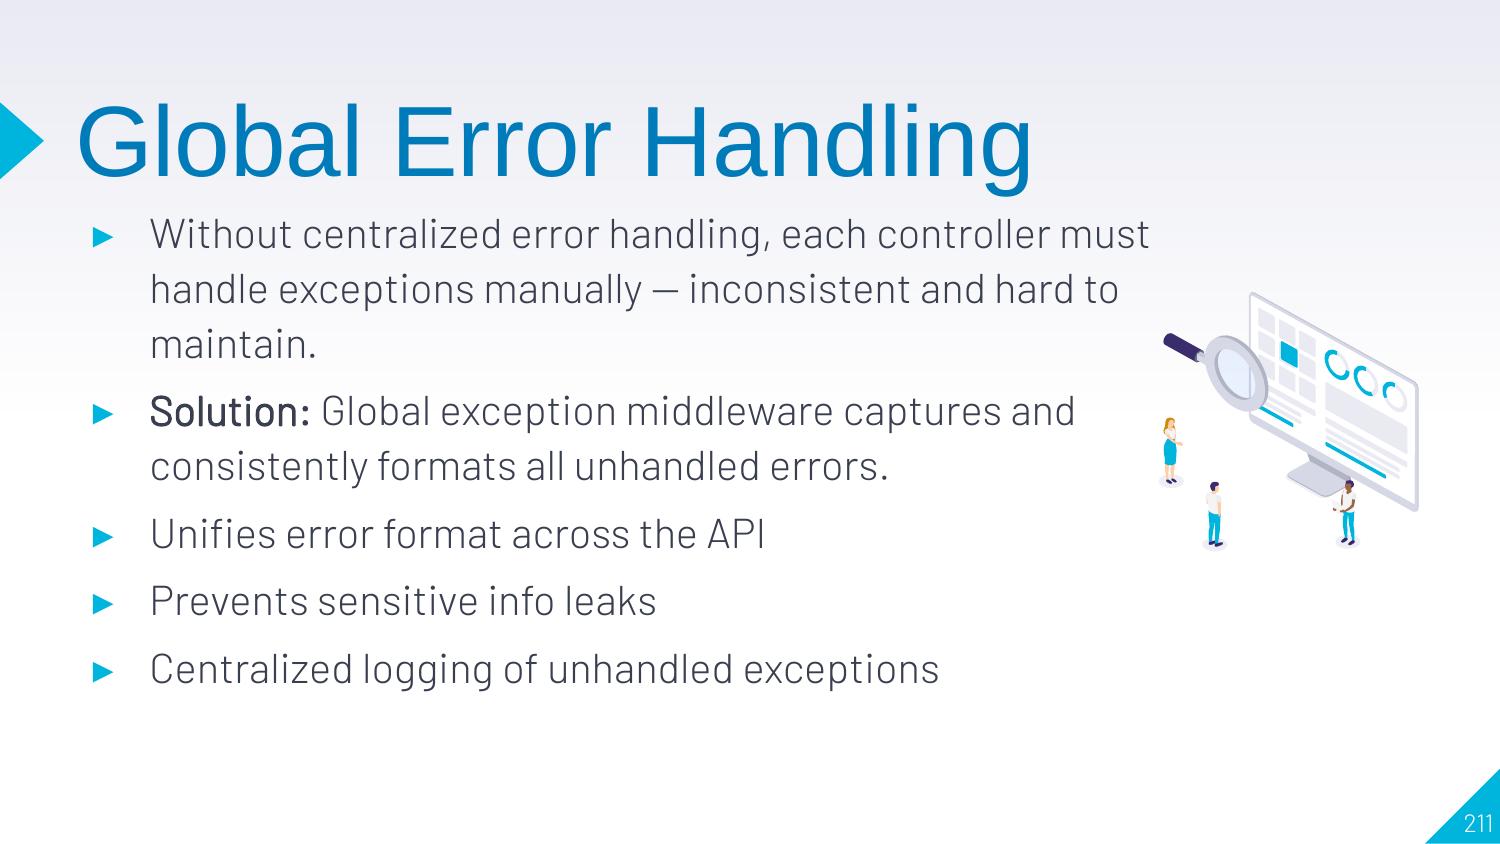

# Global Error Handling
Without centralized error handling, each controller must handle exceptions manually — inconsistent and hard to maintain.
Solution: Global exception middleware captures and consistently formats all unhandled errors.
Unifies error format across the API
Prevents sensitive info leaks
Centralized logging of unhandled exceptions

211